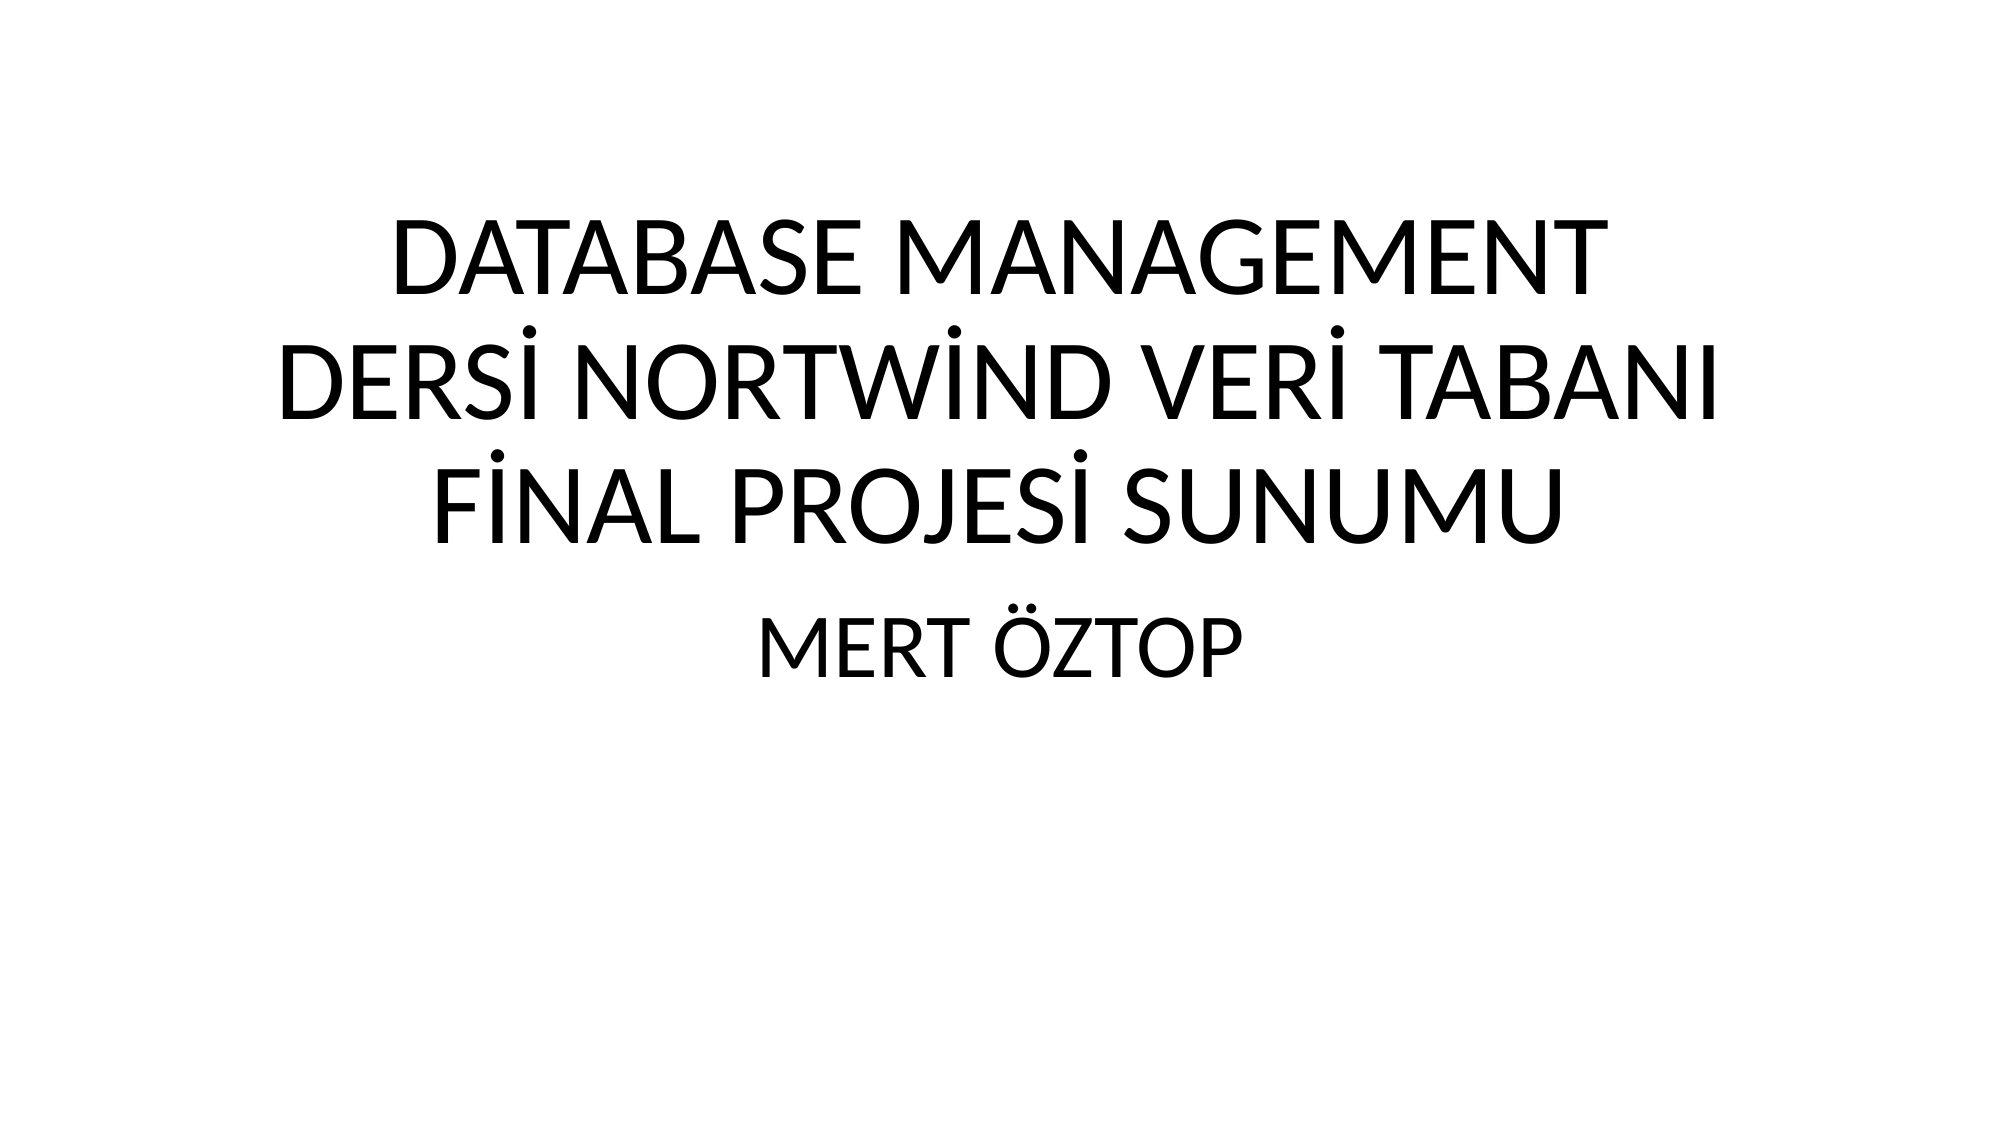

# DATABASE MANAGEMENT DERSİ NORTWİND VERİ TABANI FİNAL PROJESİ SUNUMU
MERT ÖZTOP